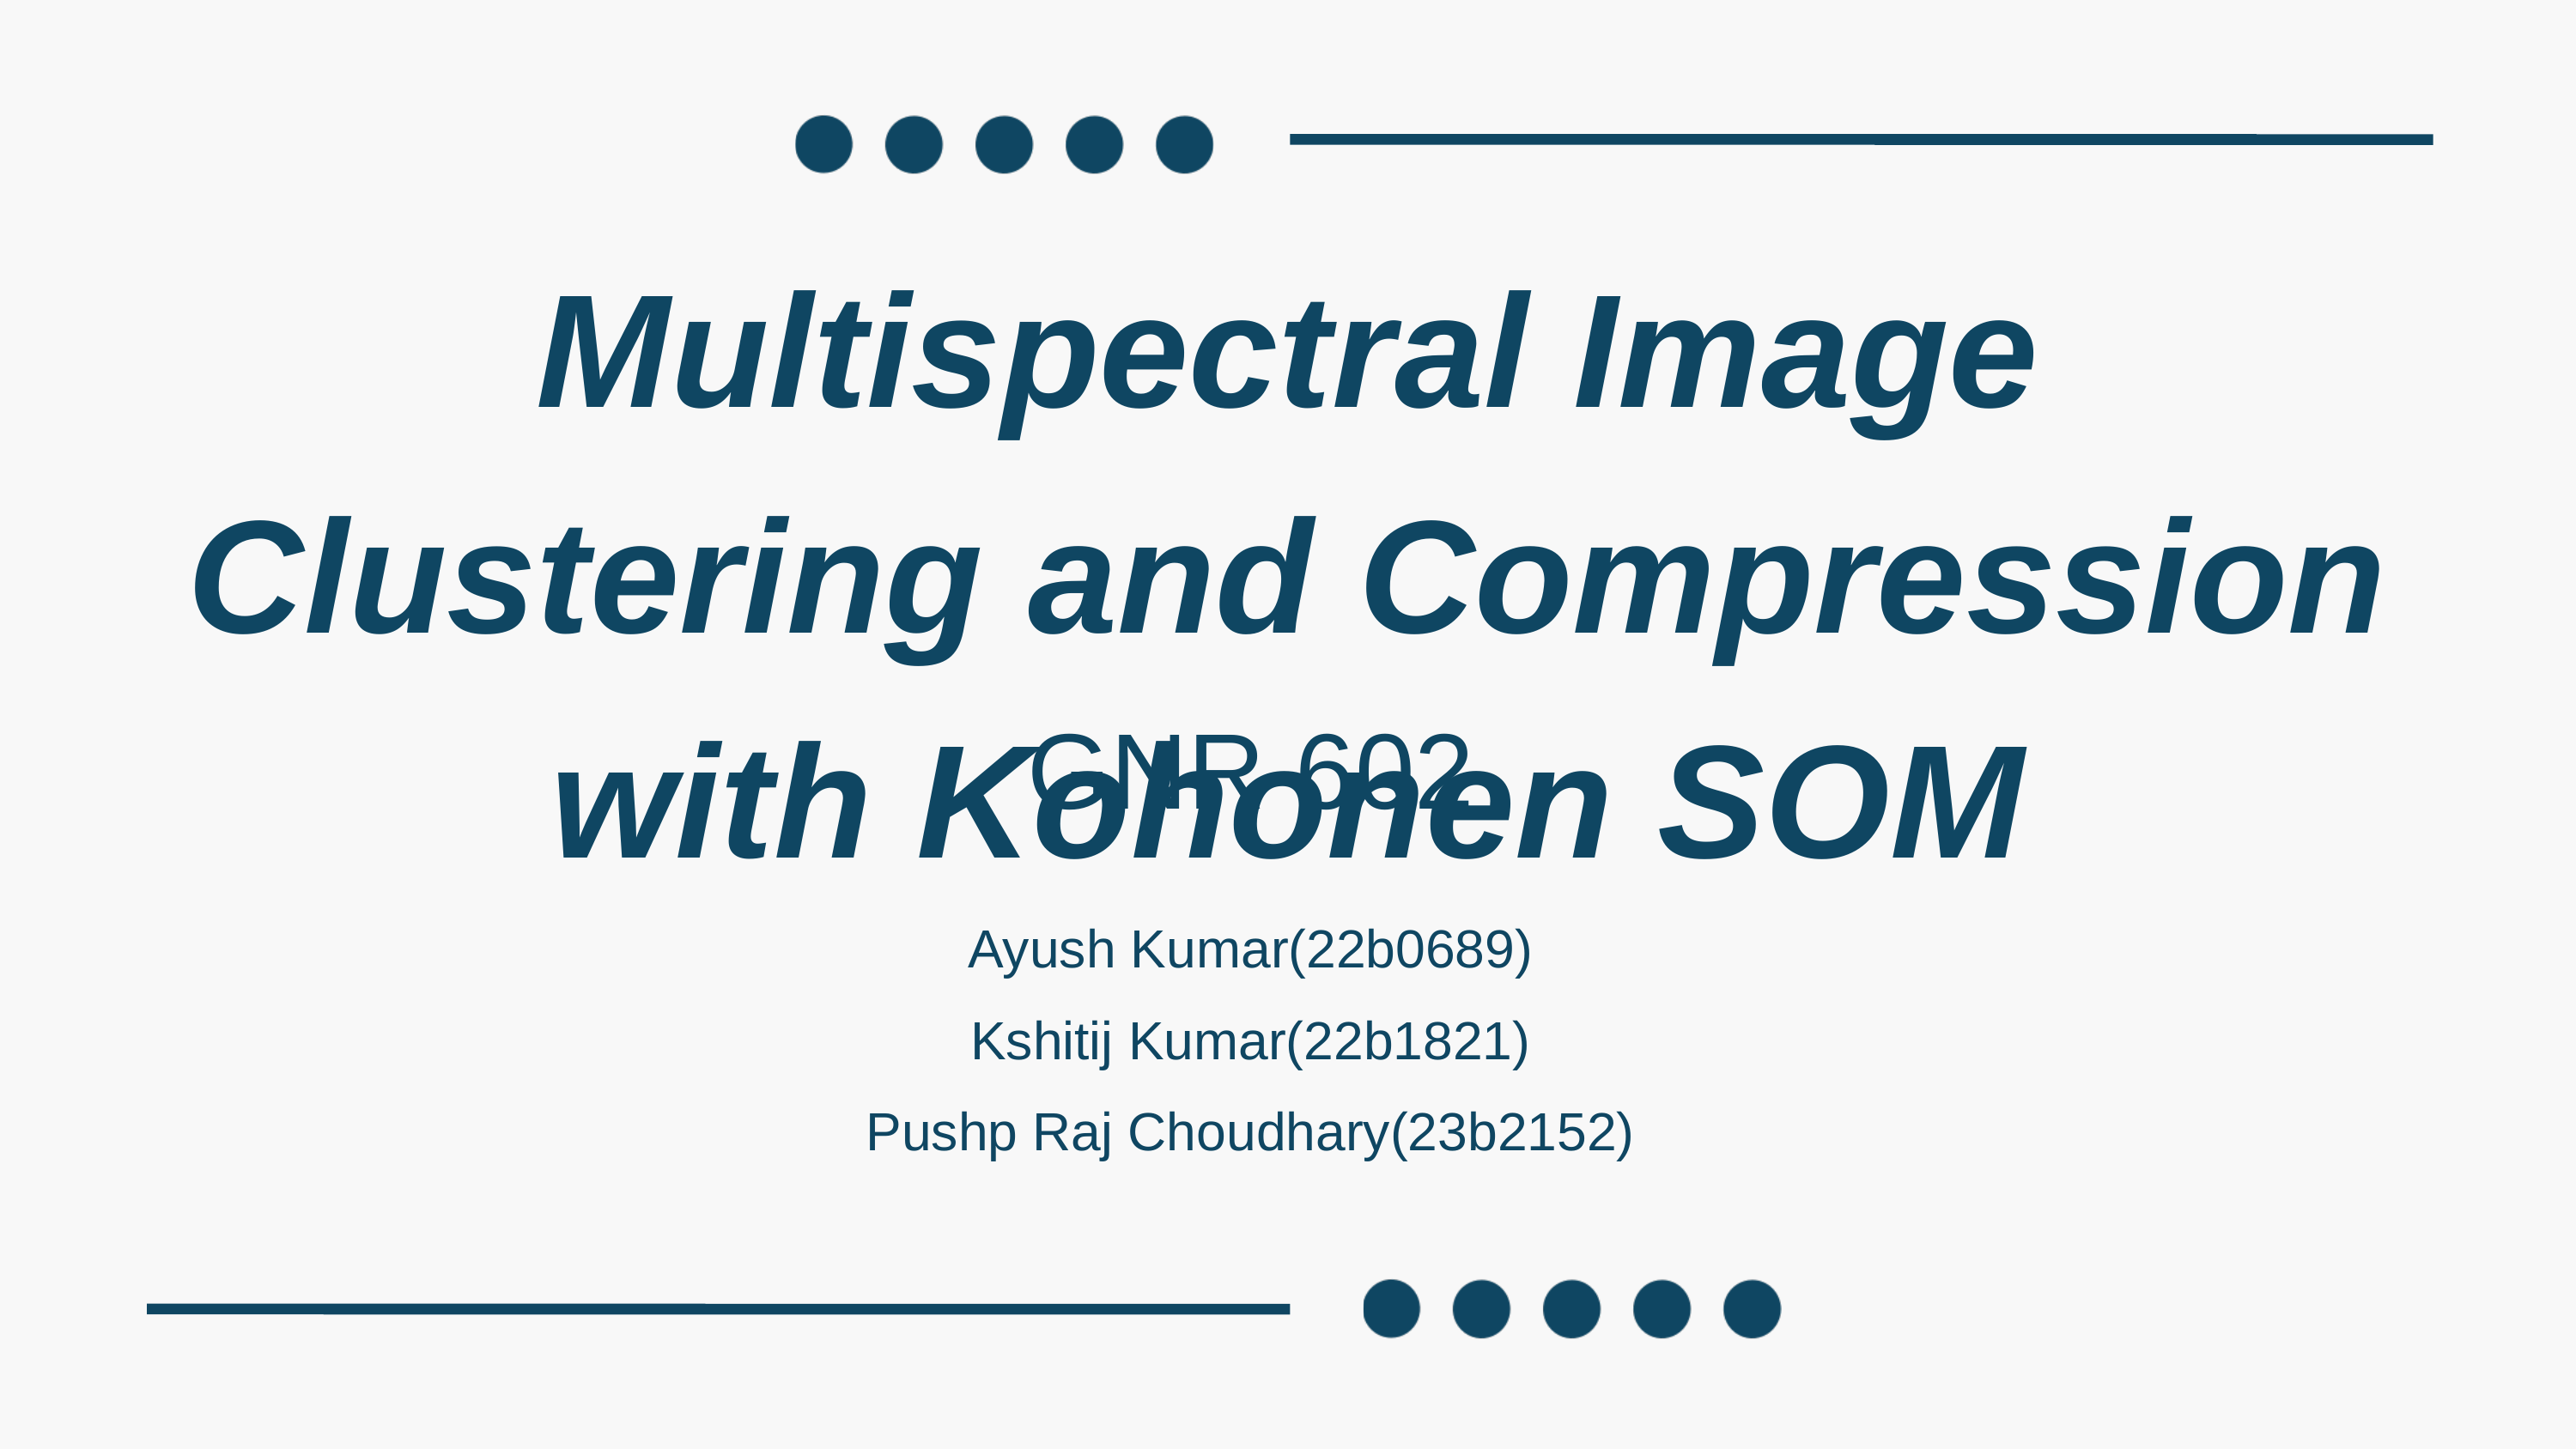

Multispectral Image Clustering and Compression with Kohonen SOM
GNR 602
Ayush Kumar(22b0689)
Kshitij Kumar(22b1821)
Pushp Raj Choudhary(23b2152)